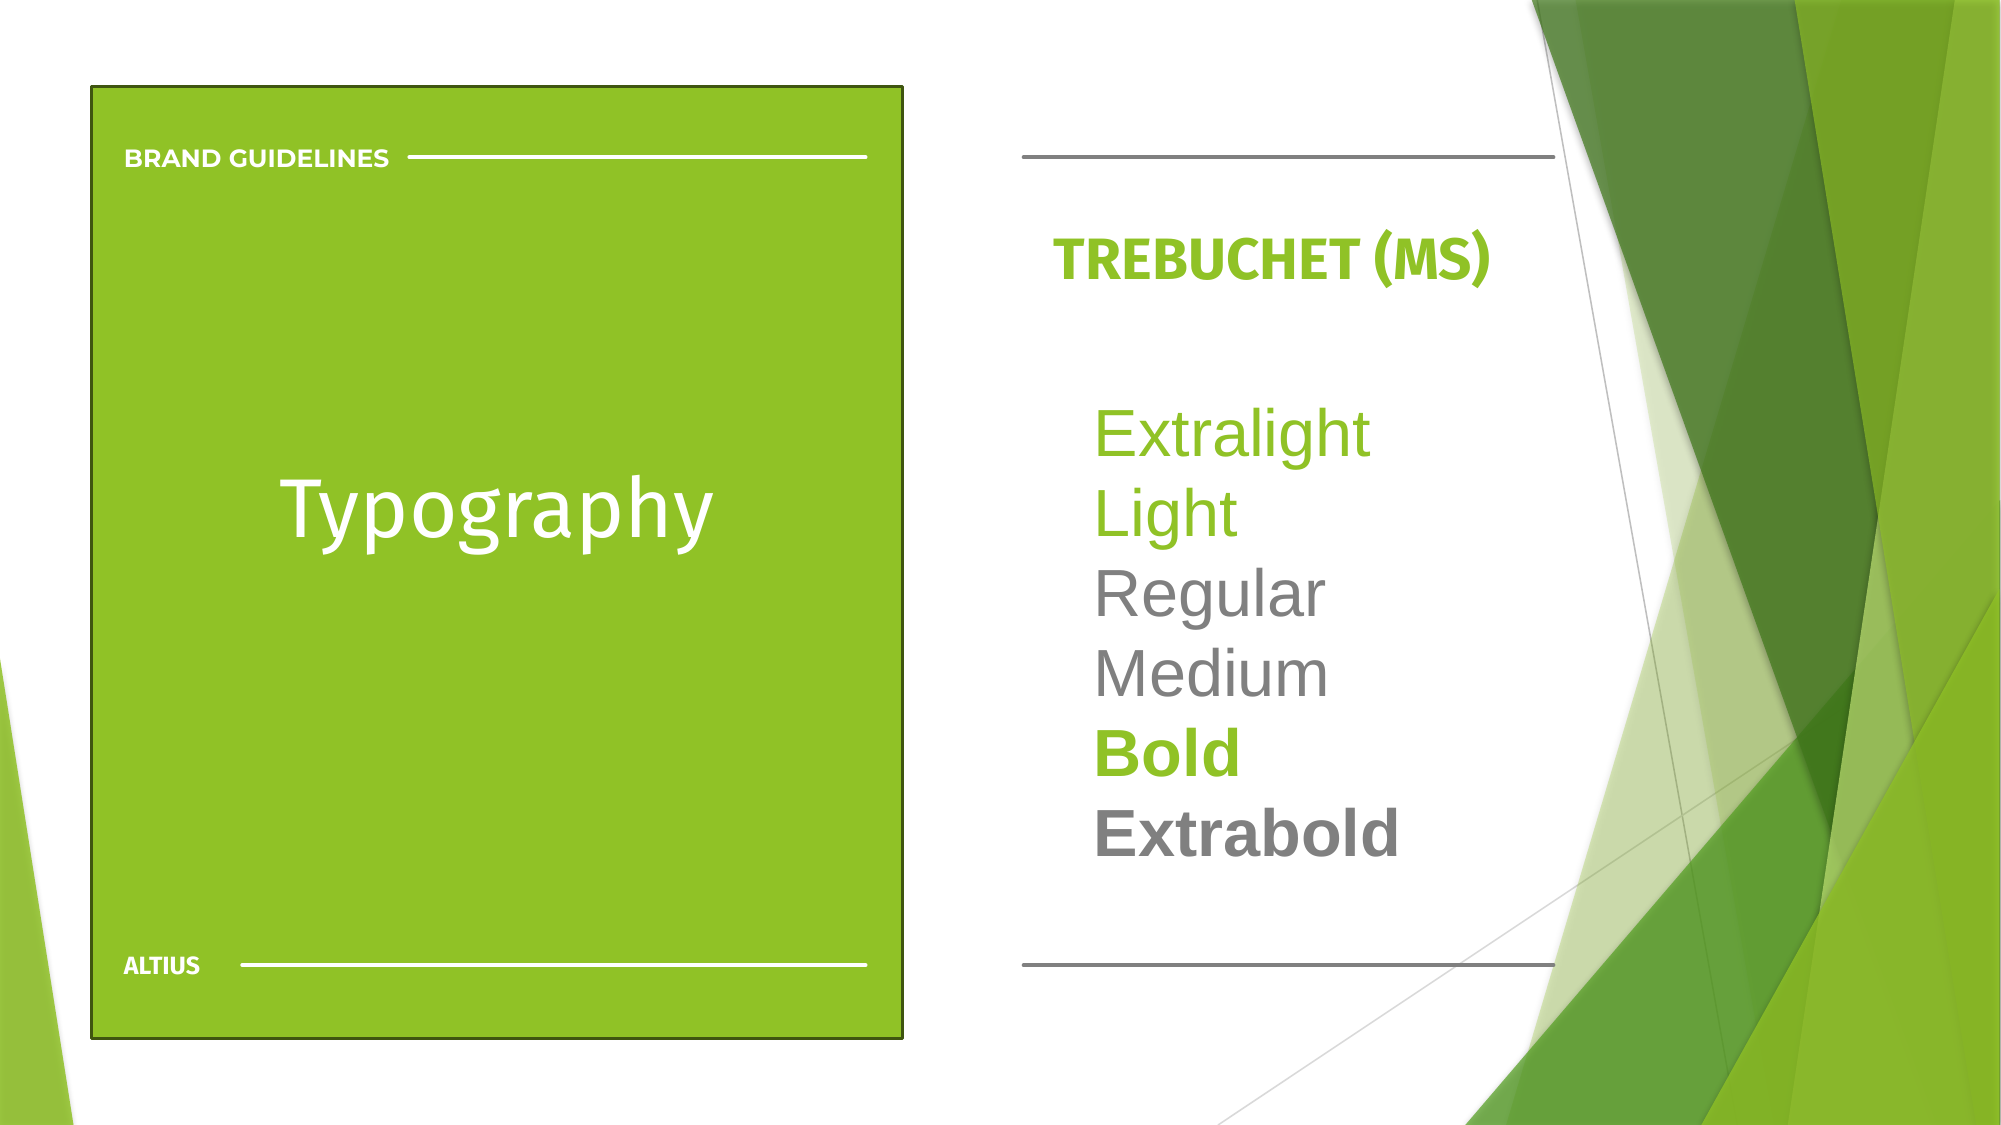

BRAND GUIDELINES

TREBUCHET (MS)
Extralight
Light
Regular
Medium
Bold
Extrabold
Typography
ALTIUS